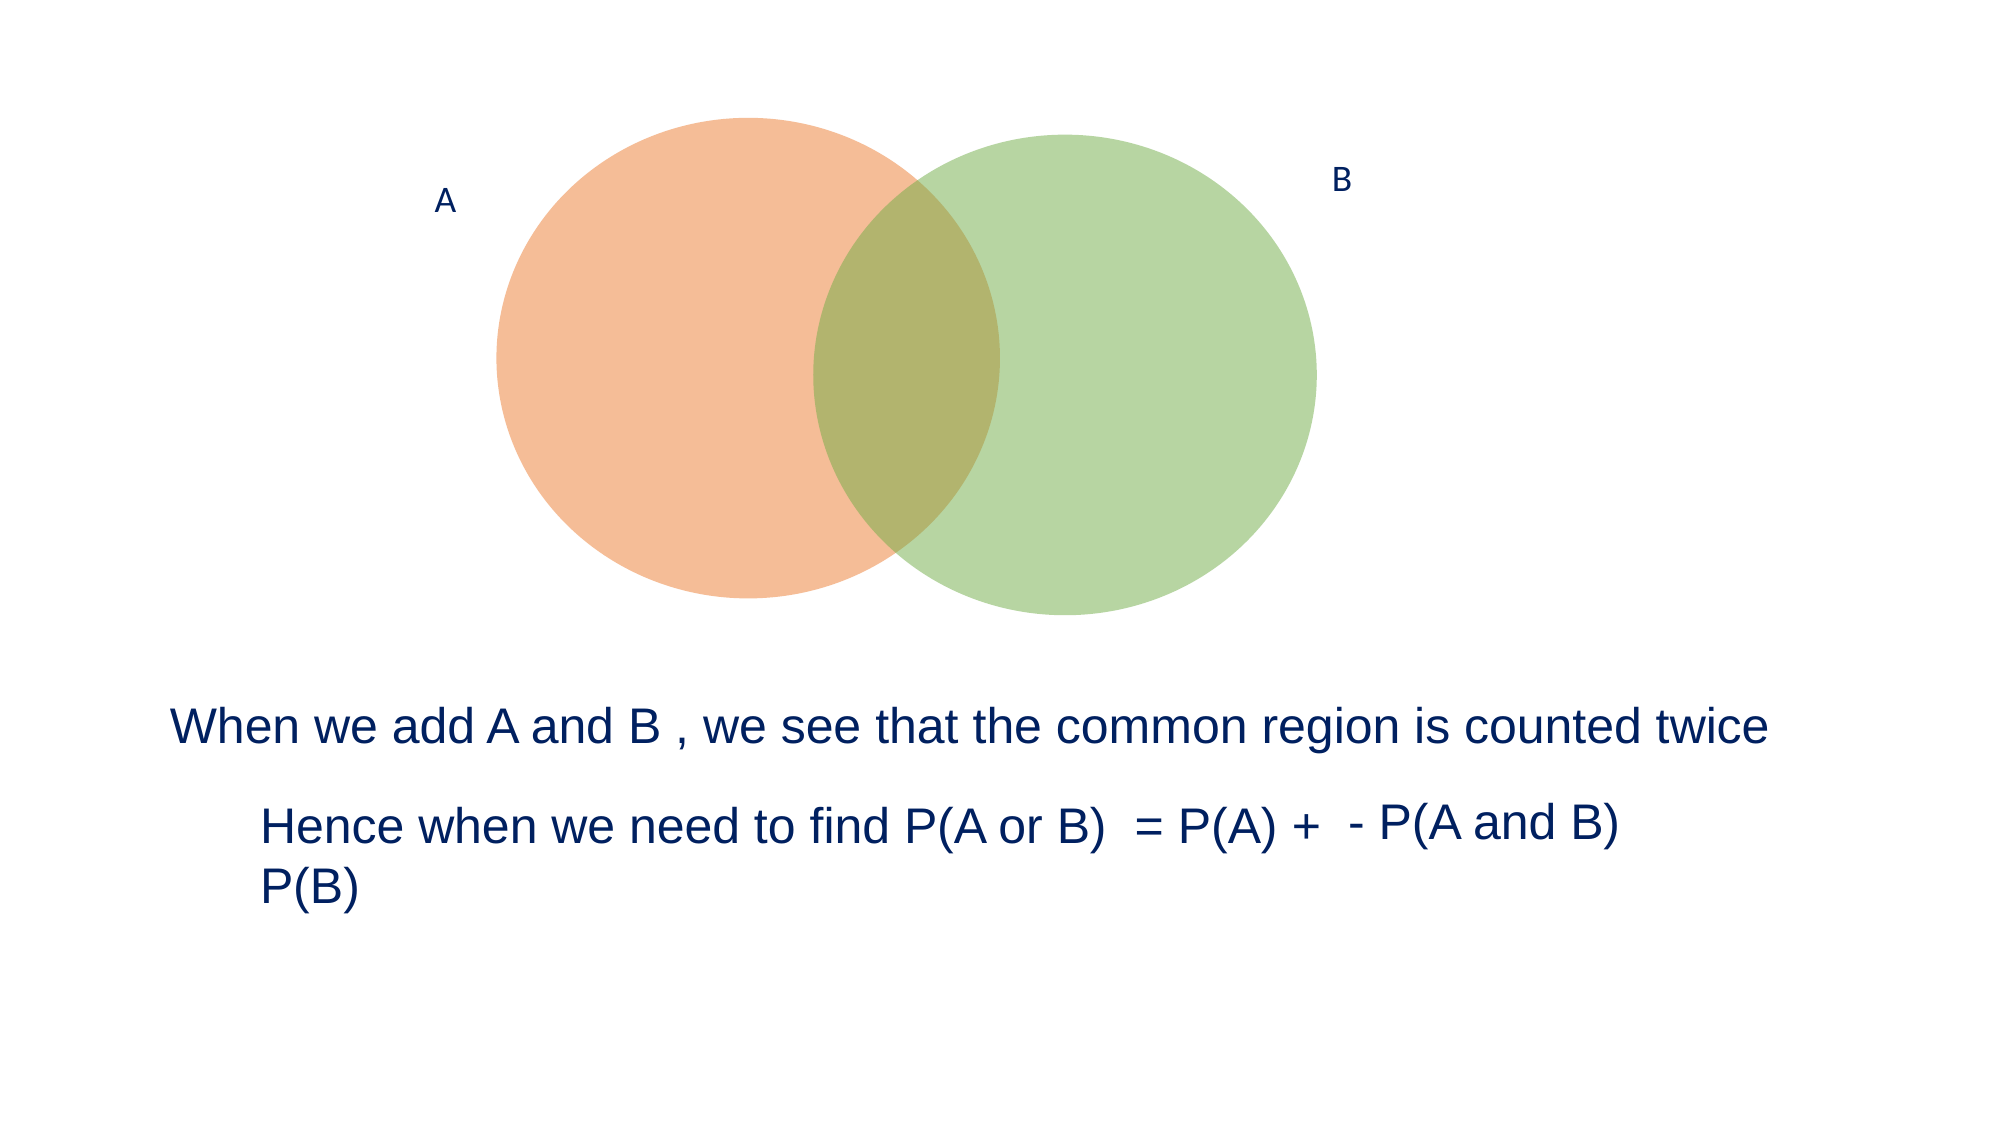

B
A
When we add A and B , we see that the common region is counted twice
- P(A and B)
Hence when we need to find P(A or B)  = P(A) + P(B)